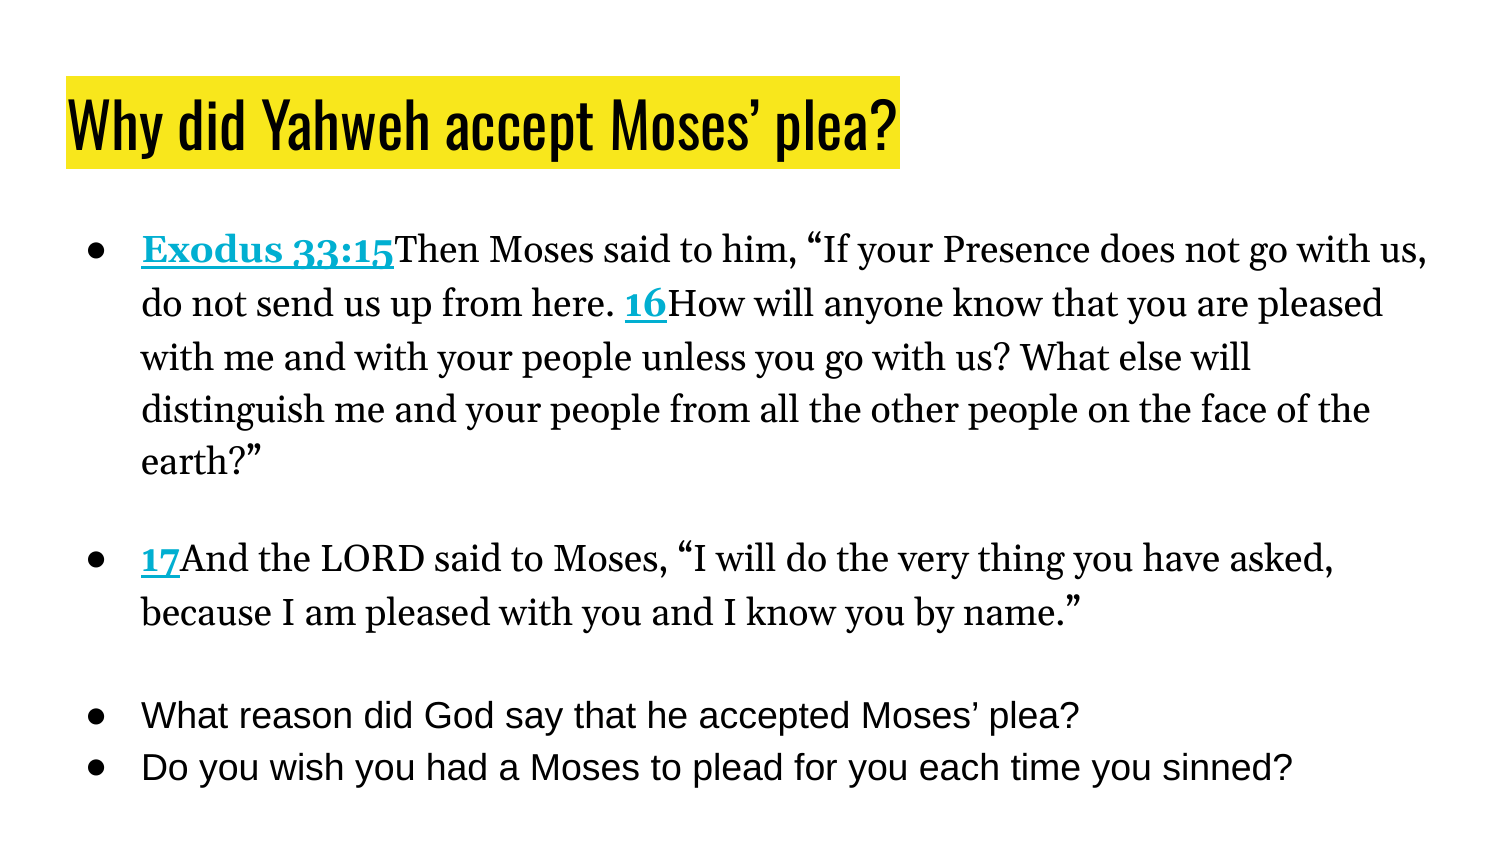

# Why did Yahweh accept Moses’ plea?
Exodus 33:15Then Moses said to him, “If your Presence does not go with us, do not send us up from here. 16How will anyone know that you are pleased with me and with your people unless you go with us? What else will distinguish me and your people from all the other people on the face of the earth?”
17And the Lord said to Moses, “I will do the very thing you have asked, because I am pleased with you and I know you by name.”

What reason did God say that he accepted Moses’ plea?
Do you wish you had a Moses to plead for you each time you sinned?